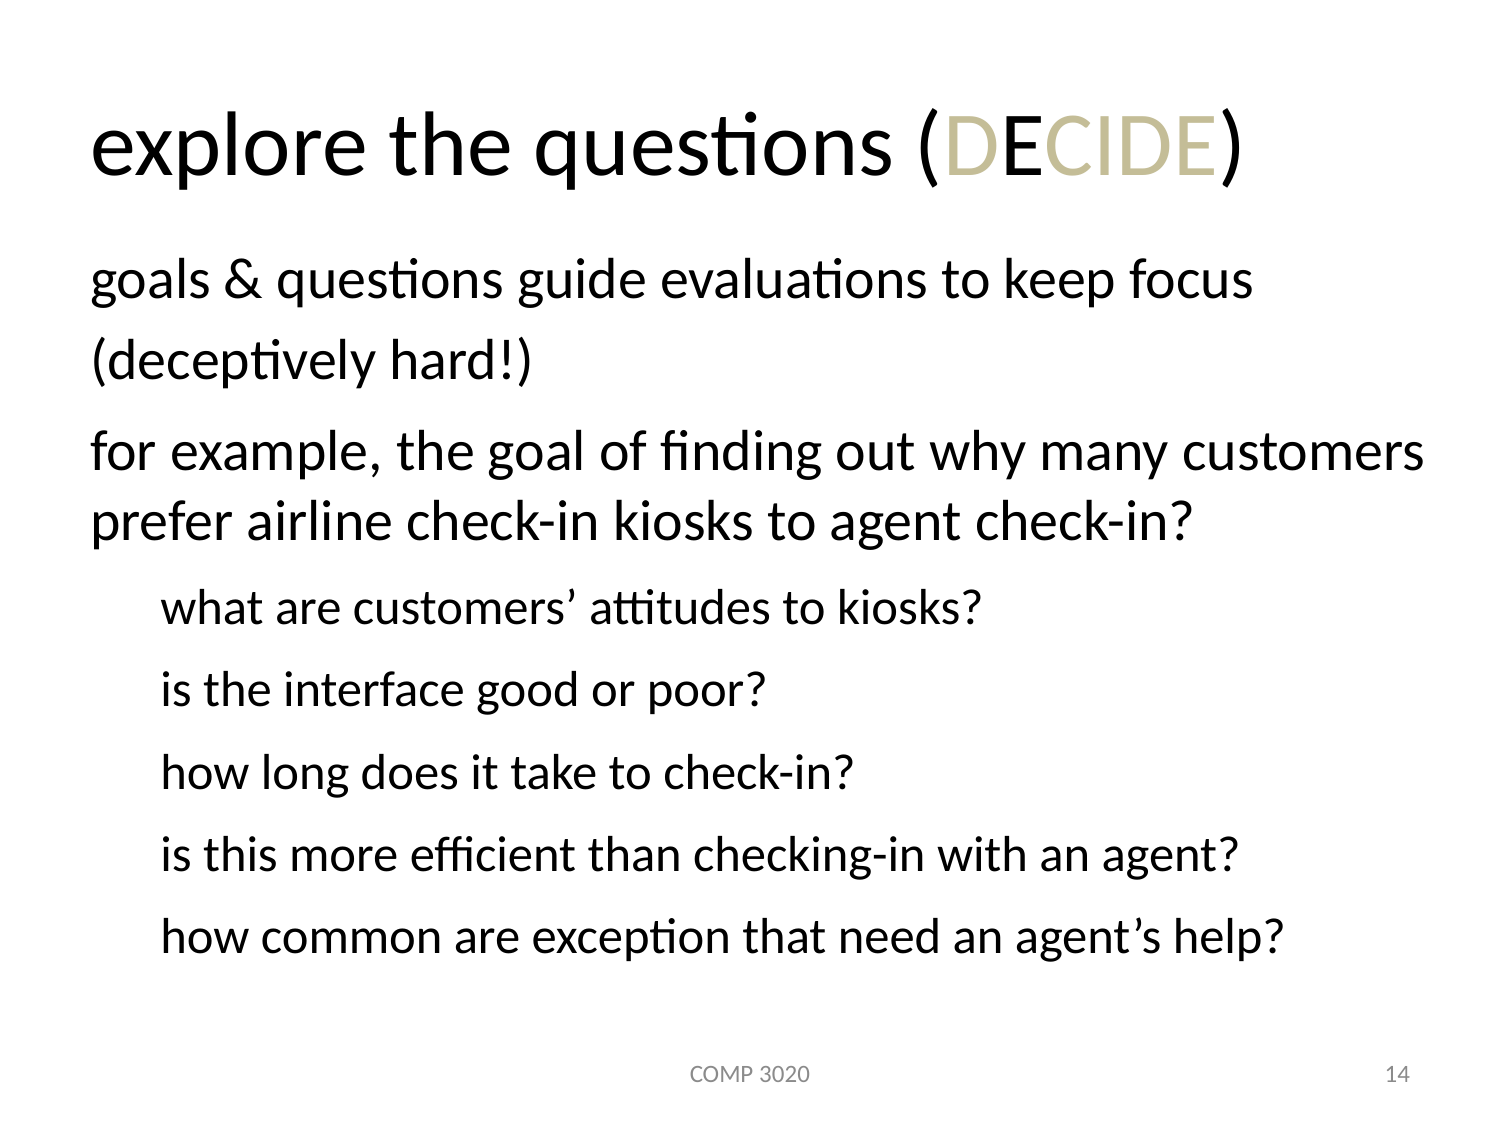

# explore the questions (DECIDE)
goals & questions guide evaluations to keep focus
(deceptively hard!)
for example, the goal of finding out why many customers prefer airline check-in kiosks to agent check-in?
what are customers’ attitudes to kiosks?
is the interface good or poor?
how long does it take to check-in?
is this more efficient than checking-in with an agent?
how common are exception that need an agent’s help?

COMP 3020
14